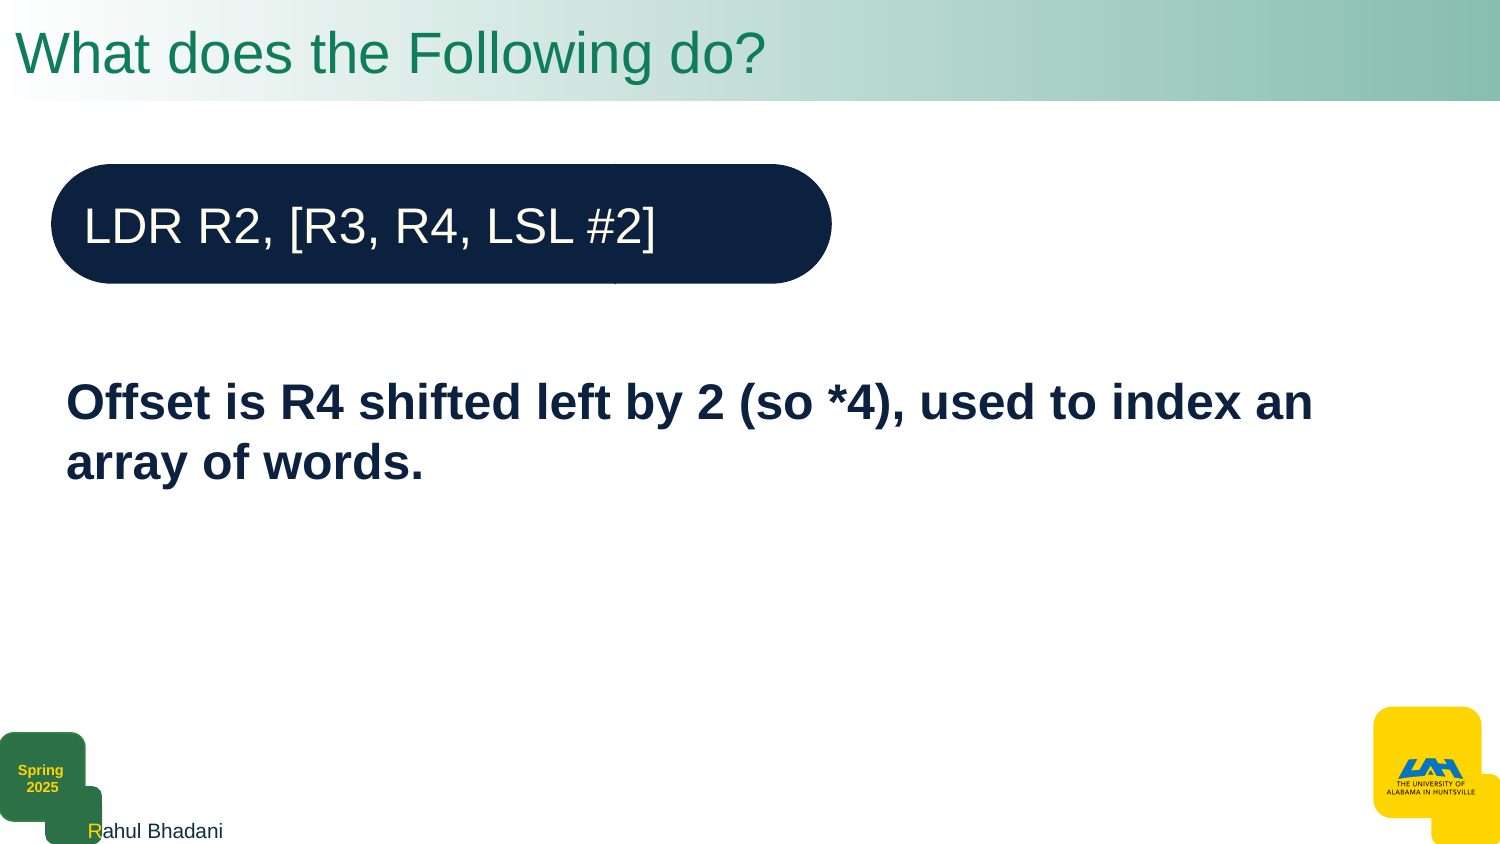

# What does the Following do?
LDR R2, [R3, R4, LSL #2]
Offset is R4 shifted left by 2 (so *4), used to index an array of words.